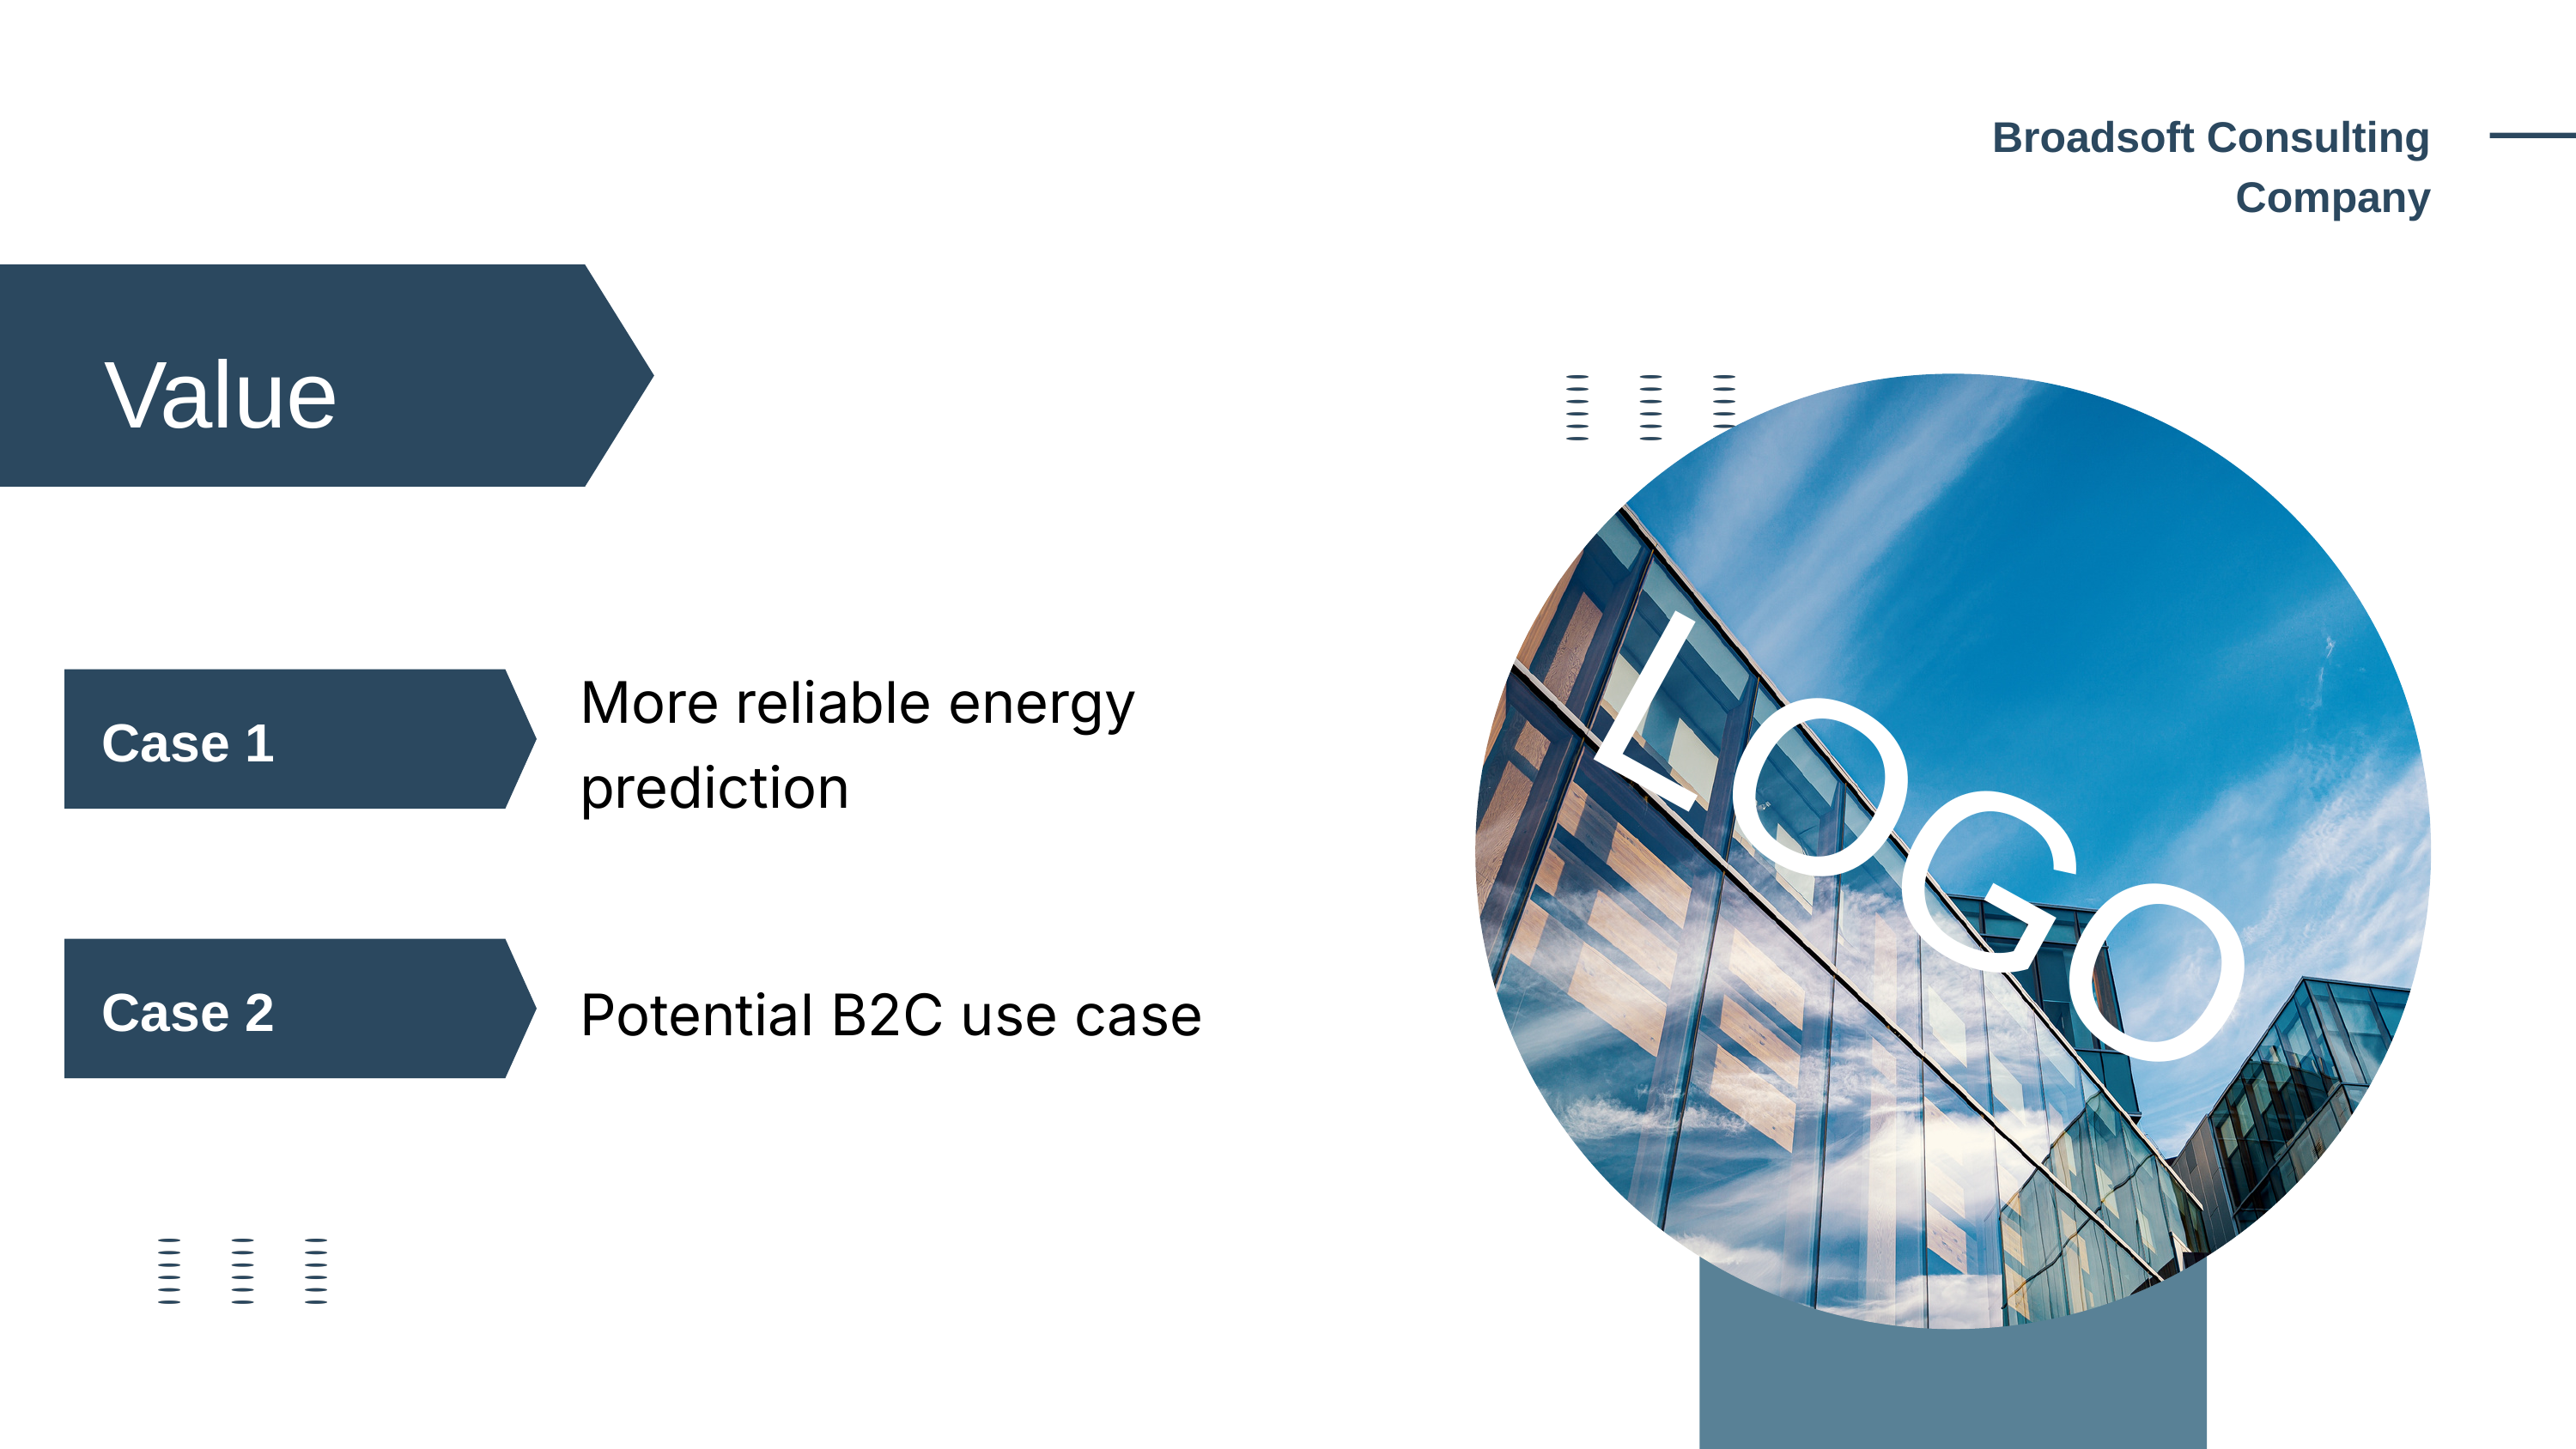

Broadsoft Consulting Company

Value

More reliable energy prediction

Case 1
LOGO

Potential B2C use case
Case 2